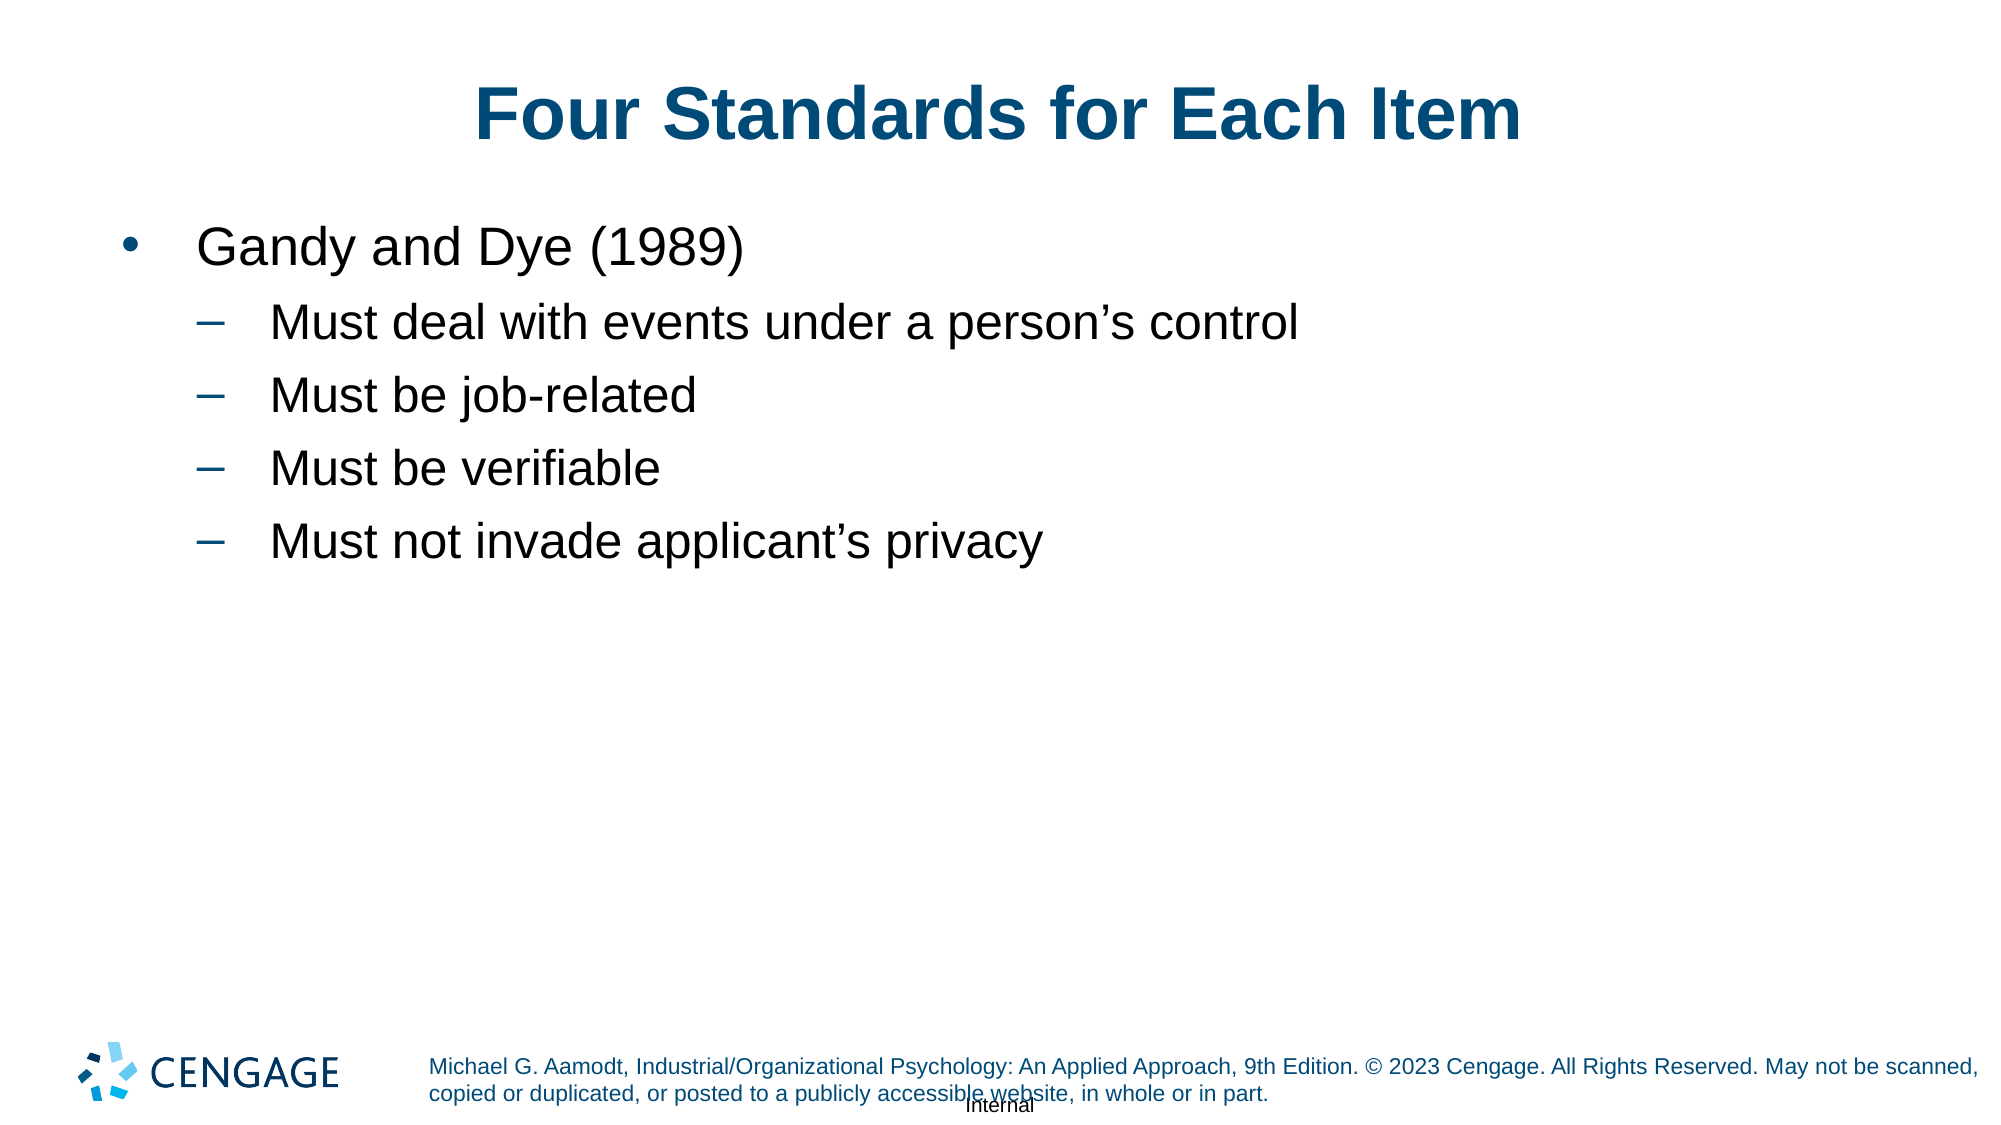

# Four Standards for Each Item
Gandy and Dye (1989)
Must deal with events under a person’s control
Must be job-related
Must be verifiable
Must not invade applicant’s privacy